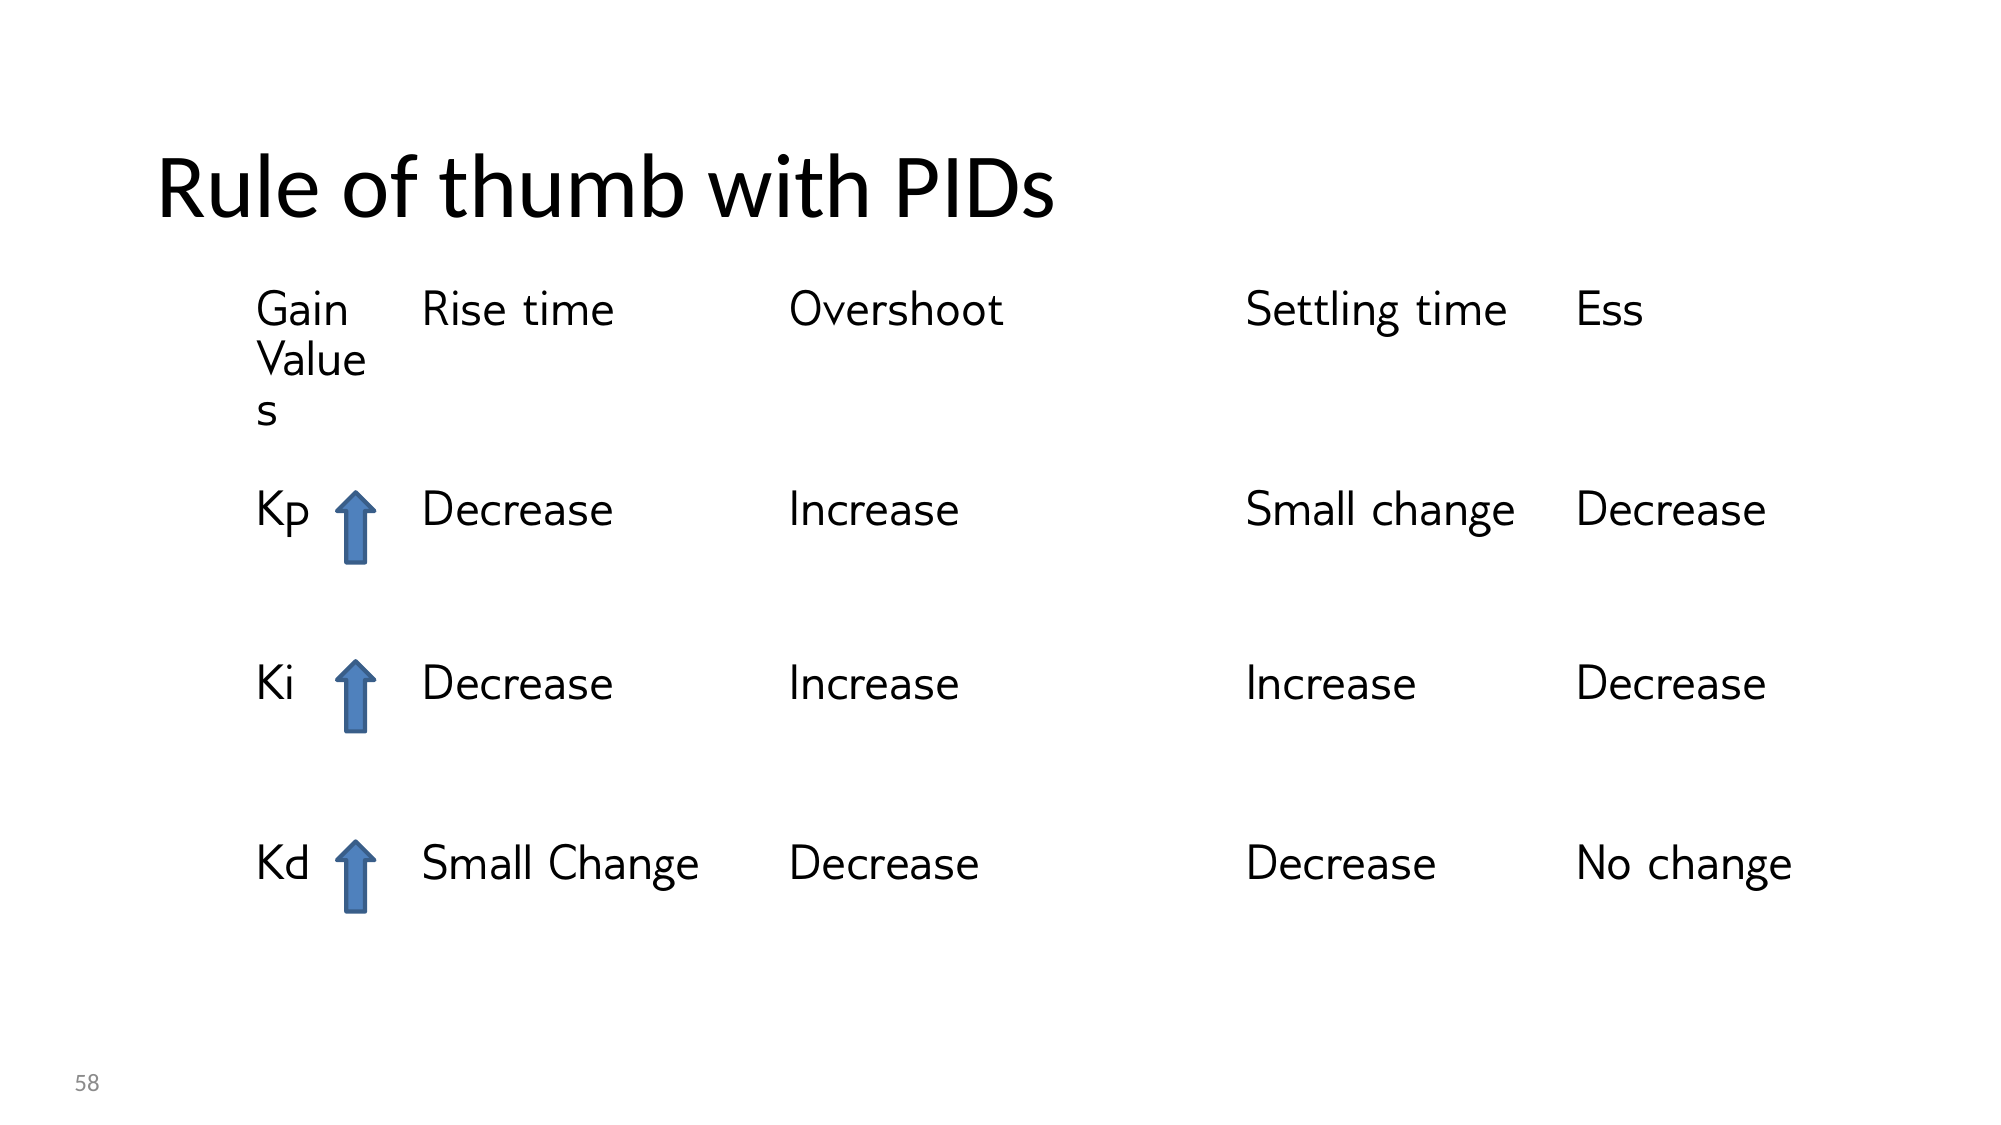

# Rule of thumb with PIDs
| Gain Values | Rise time | Overshoot | Settling time | Ess |
| --- | --- | --- | --- | --- |
| Kp | Decrease | Increase | Small change | Decrease |
| Ki | Decrease | Increase | Increase | Decrease |
| Kd | Small Change | Decrease | Decrease | No change |

58